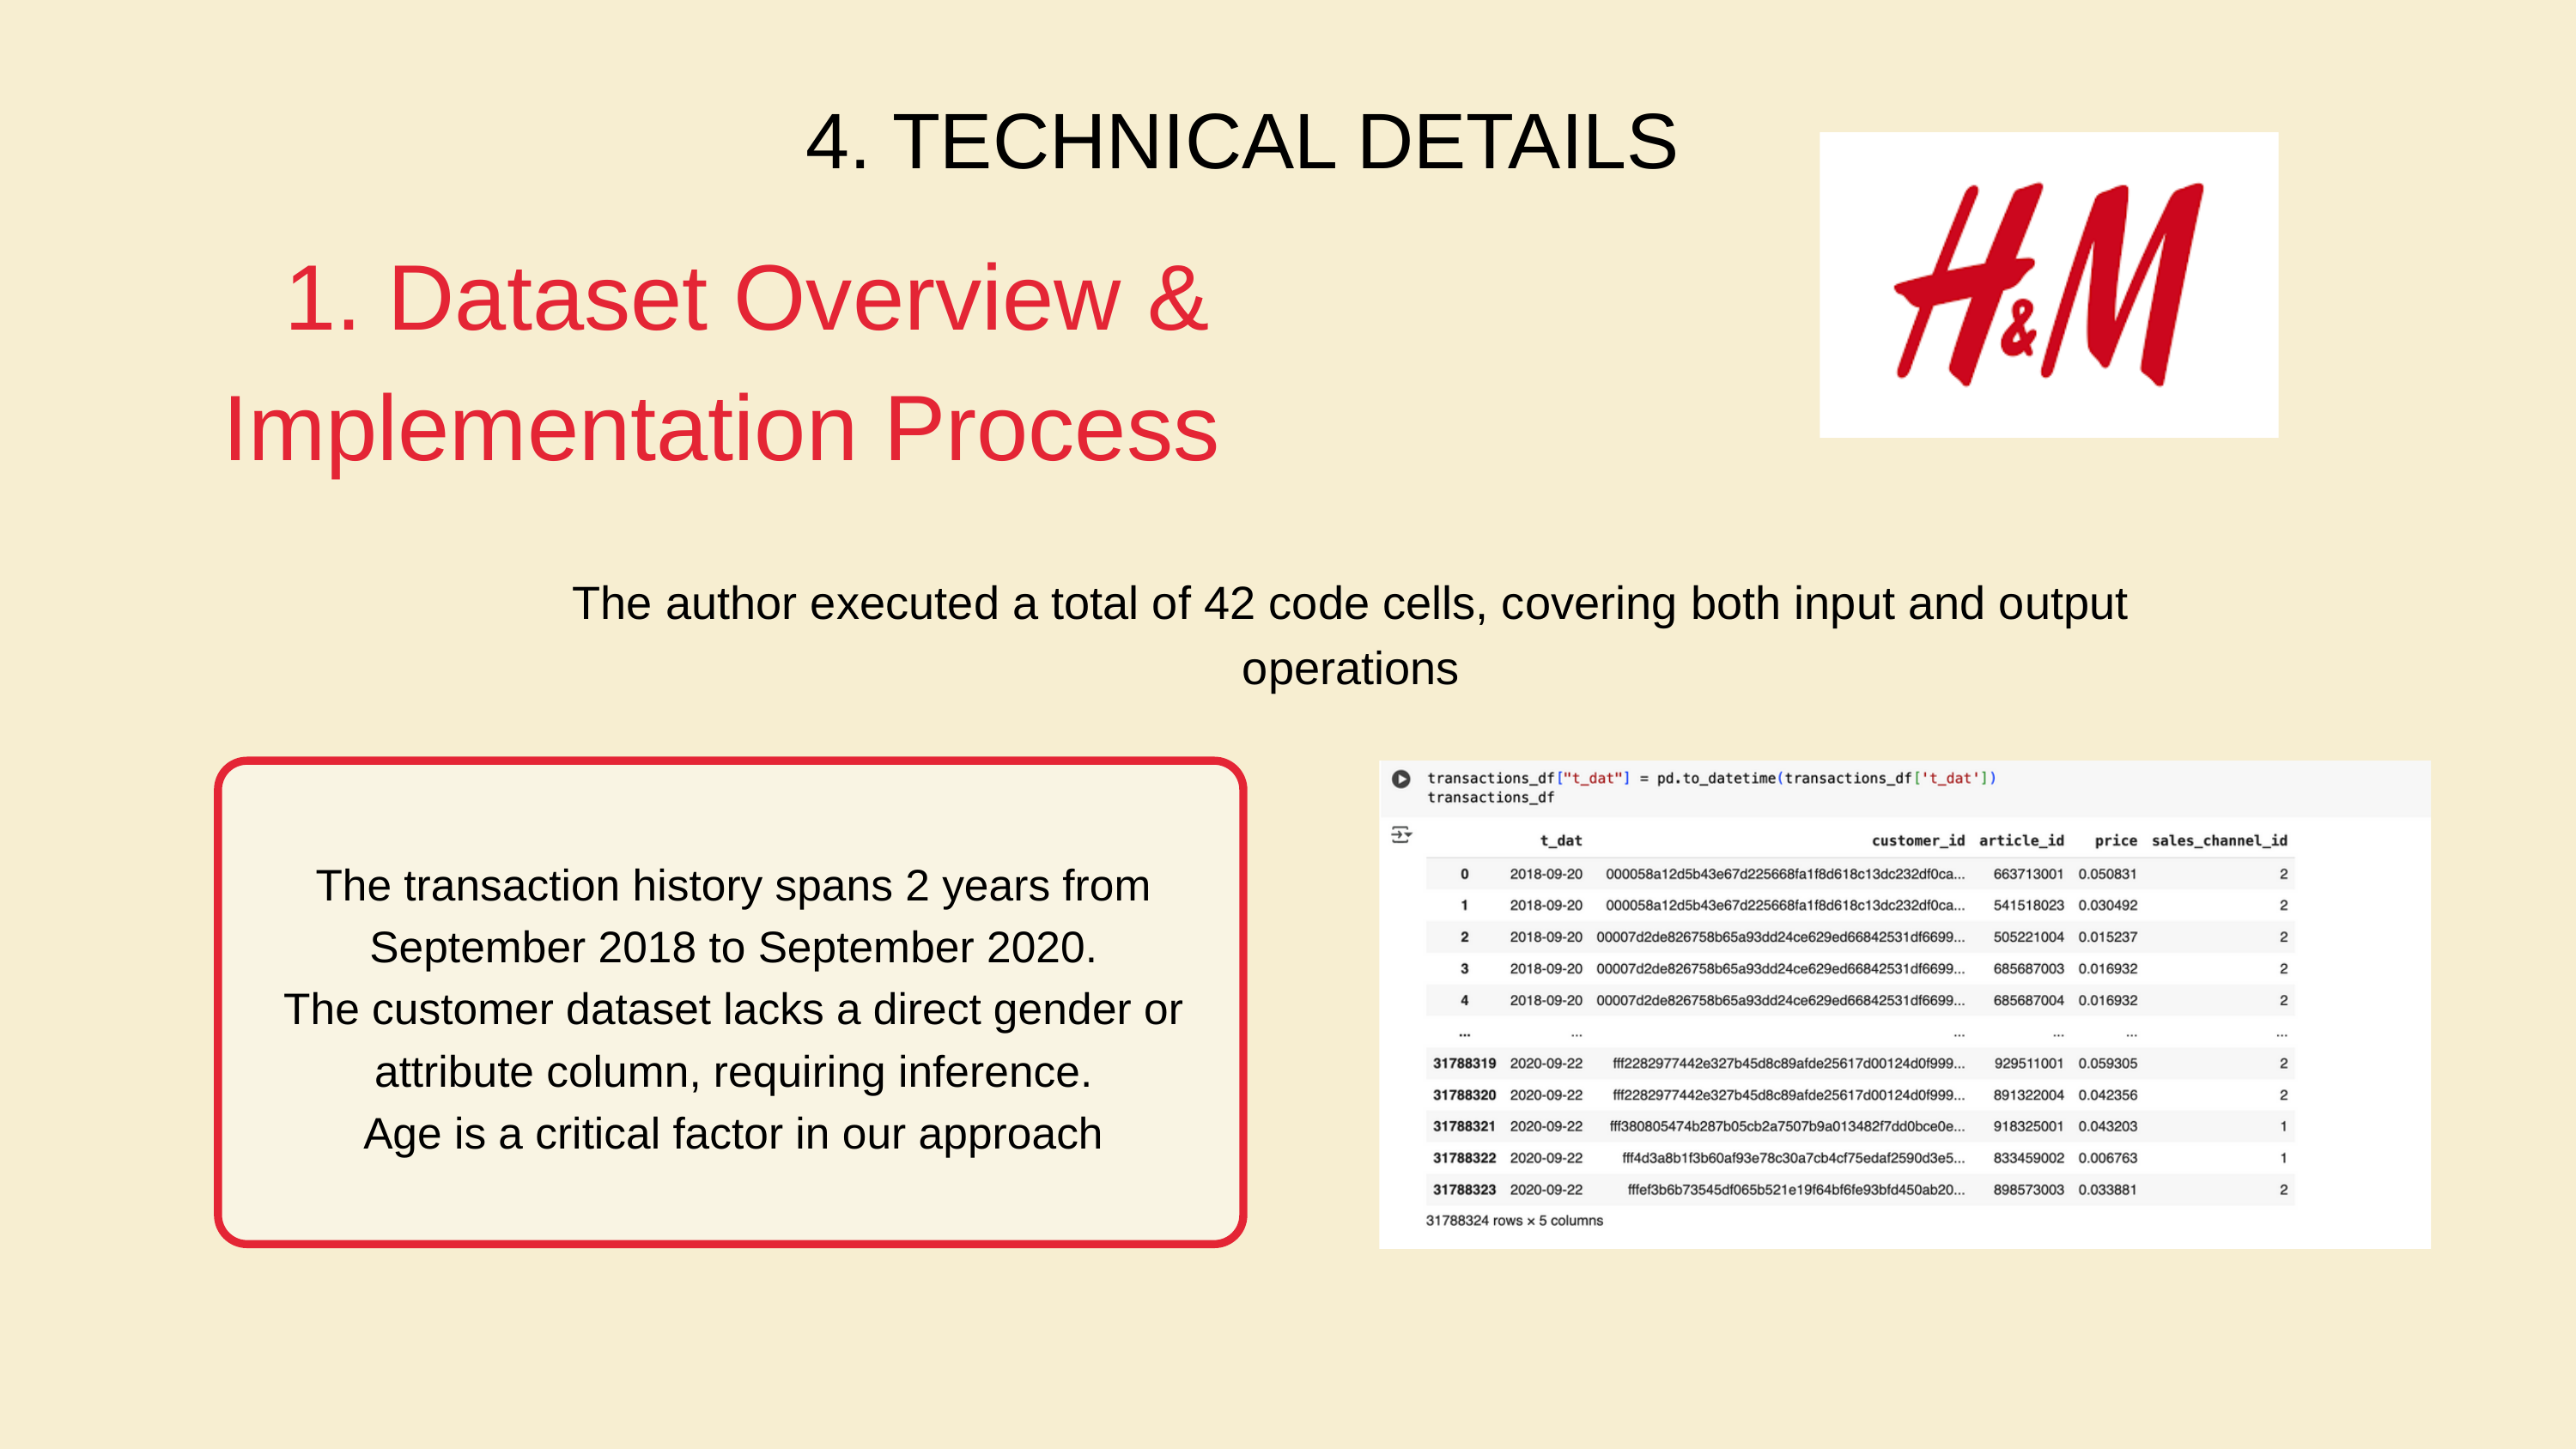

4. TECHNICAL DETAILS

1. Dataset Overview & Implementation Process
The author executed a total of 42 code cells, covering both input and output operations

The transaction history spans 2 years from September 2018 to September 2020.
The customer dataset lacks a direct gender or attribute column, requiring inference.
Age is a critical factor in our approach